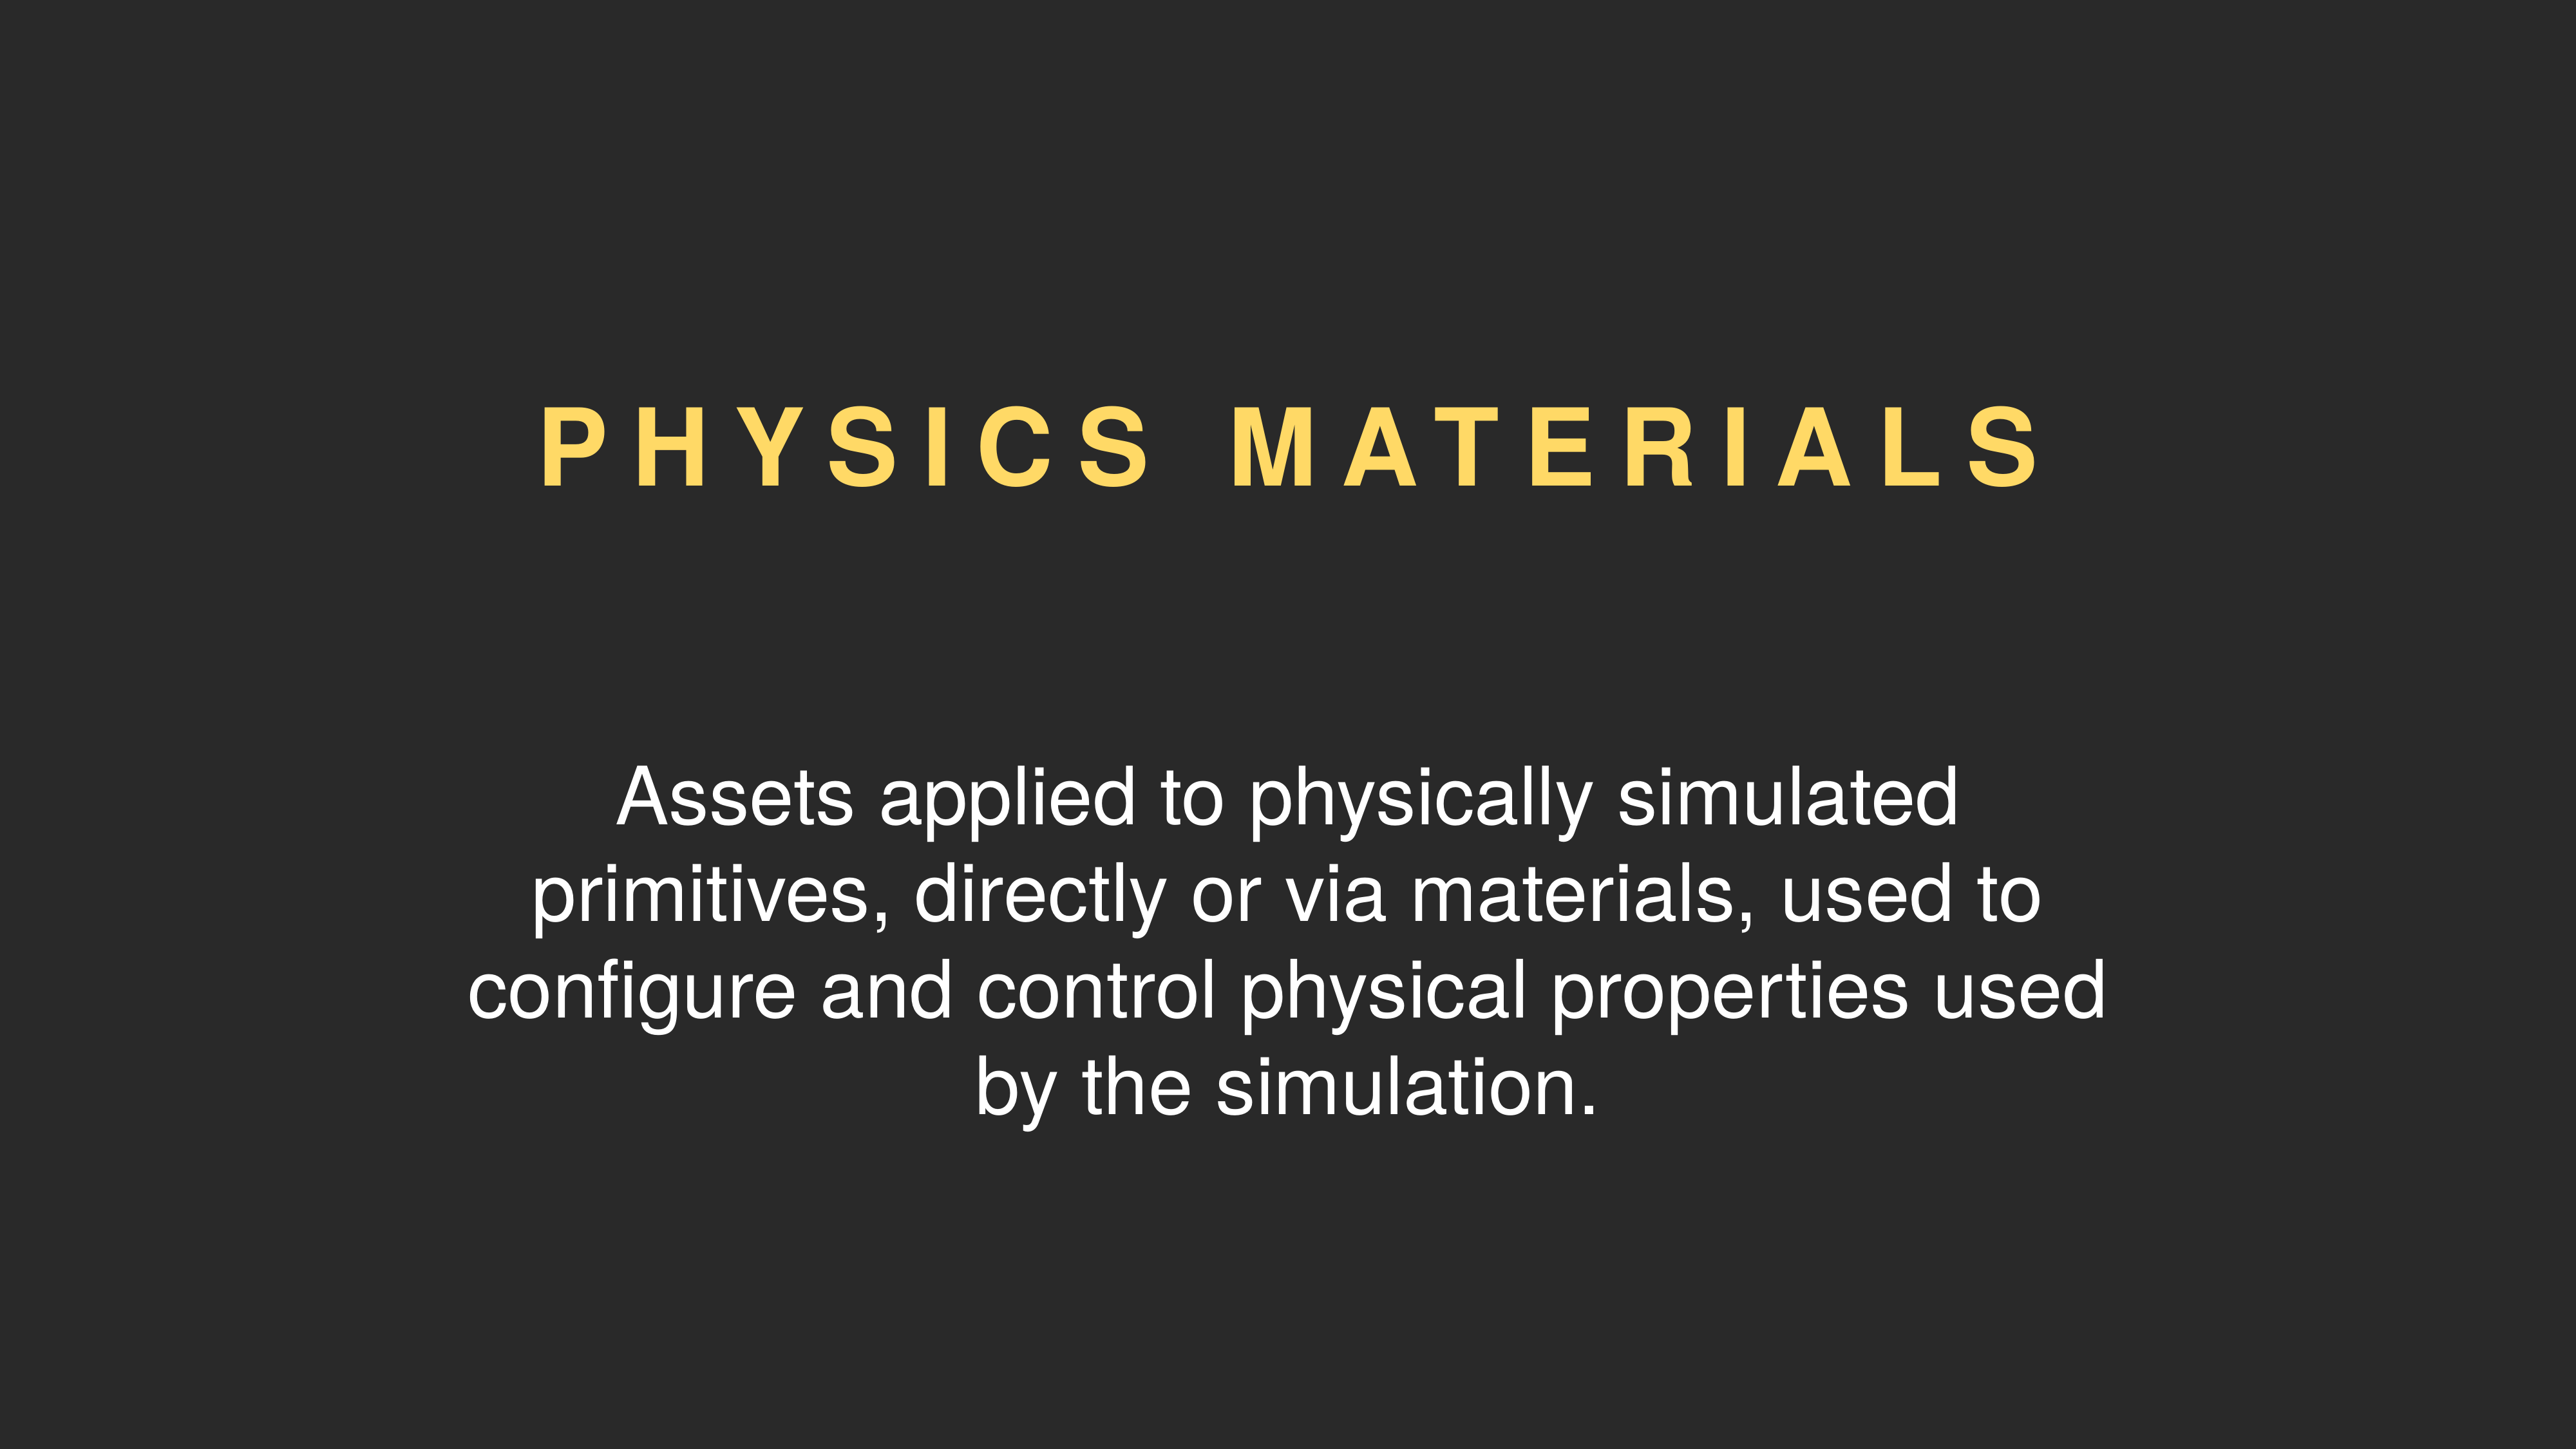

PHYSICS MATERIALS
Assets applied to physically simulated primitives, directly or via materials, used to configure and control physical properties used by the simulation.